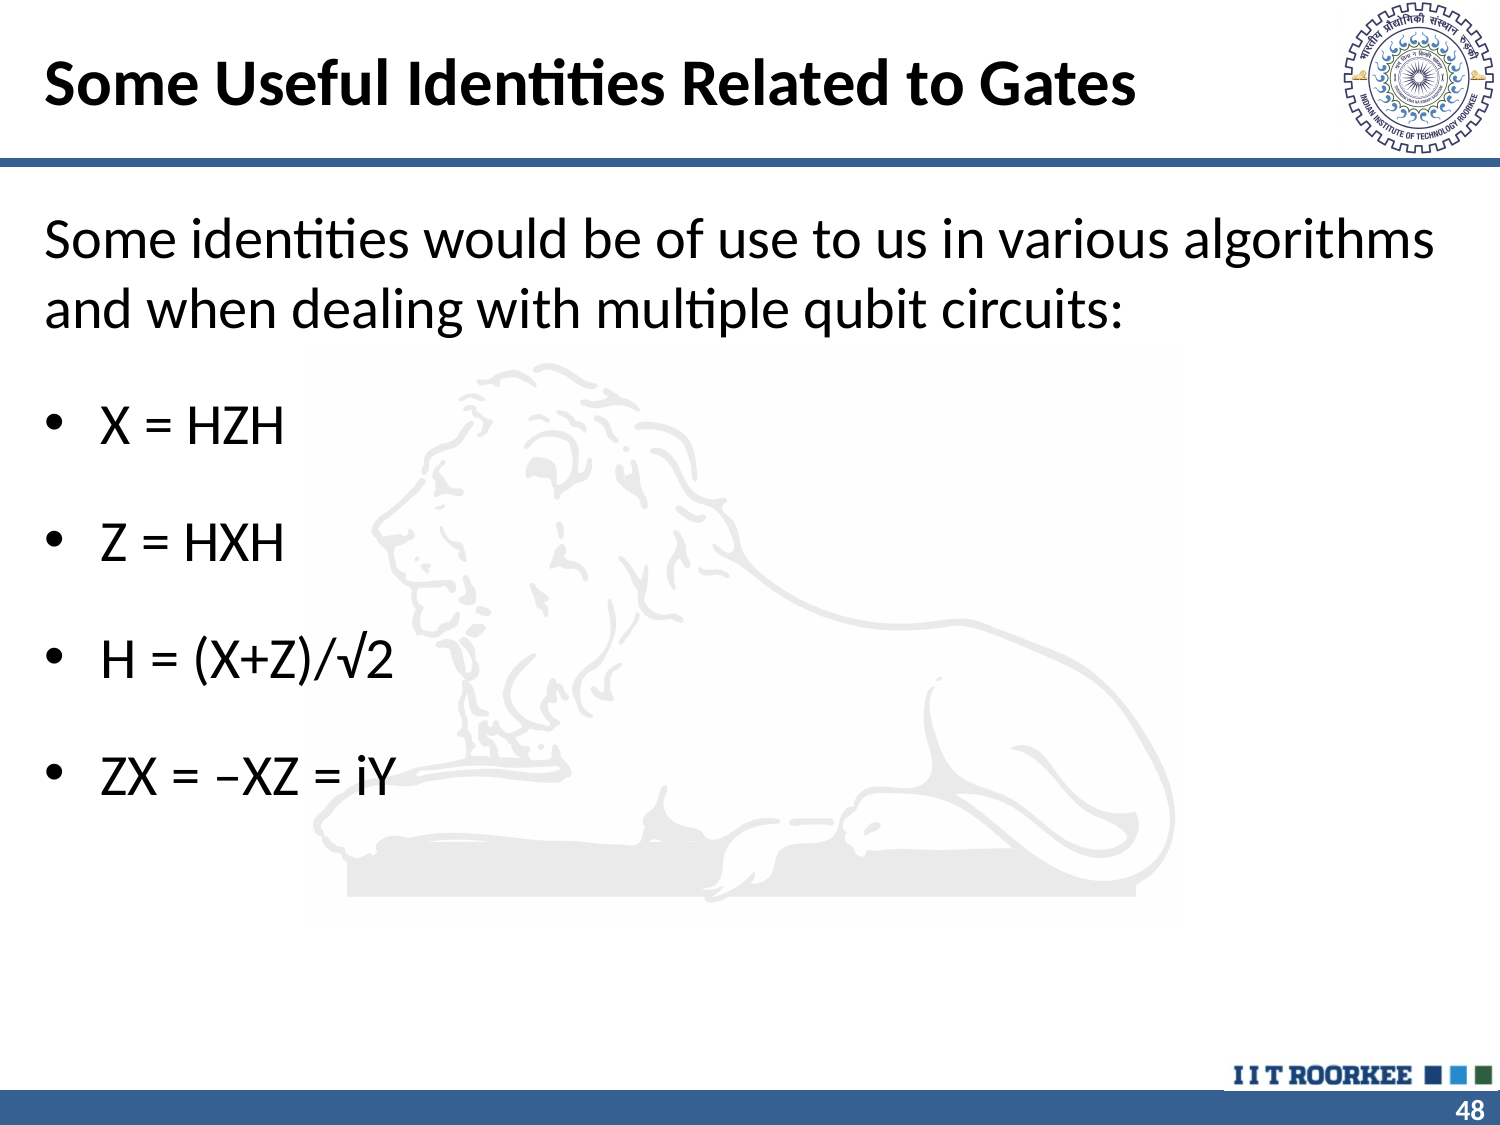

# Some Useful Identities Related to Gates
Some identities would be of use to us in various algorithms and when dealing with multiple qubit circuits:
X = HZH
Z = HXH
H = (X+Z)/√2
ZX = –XZ = iY